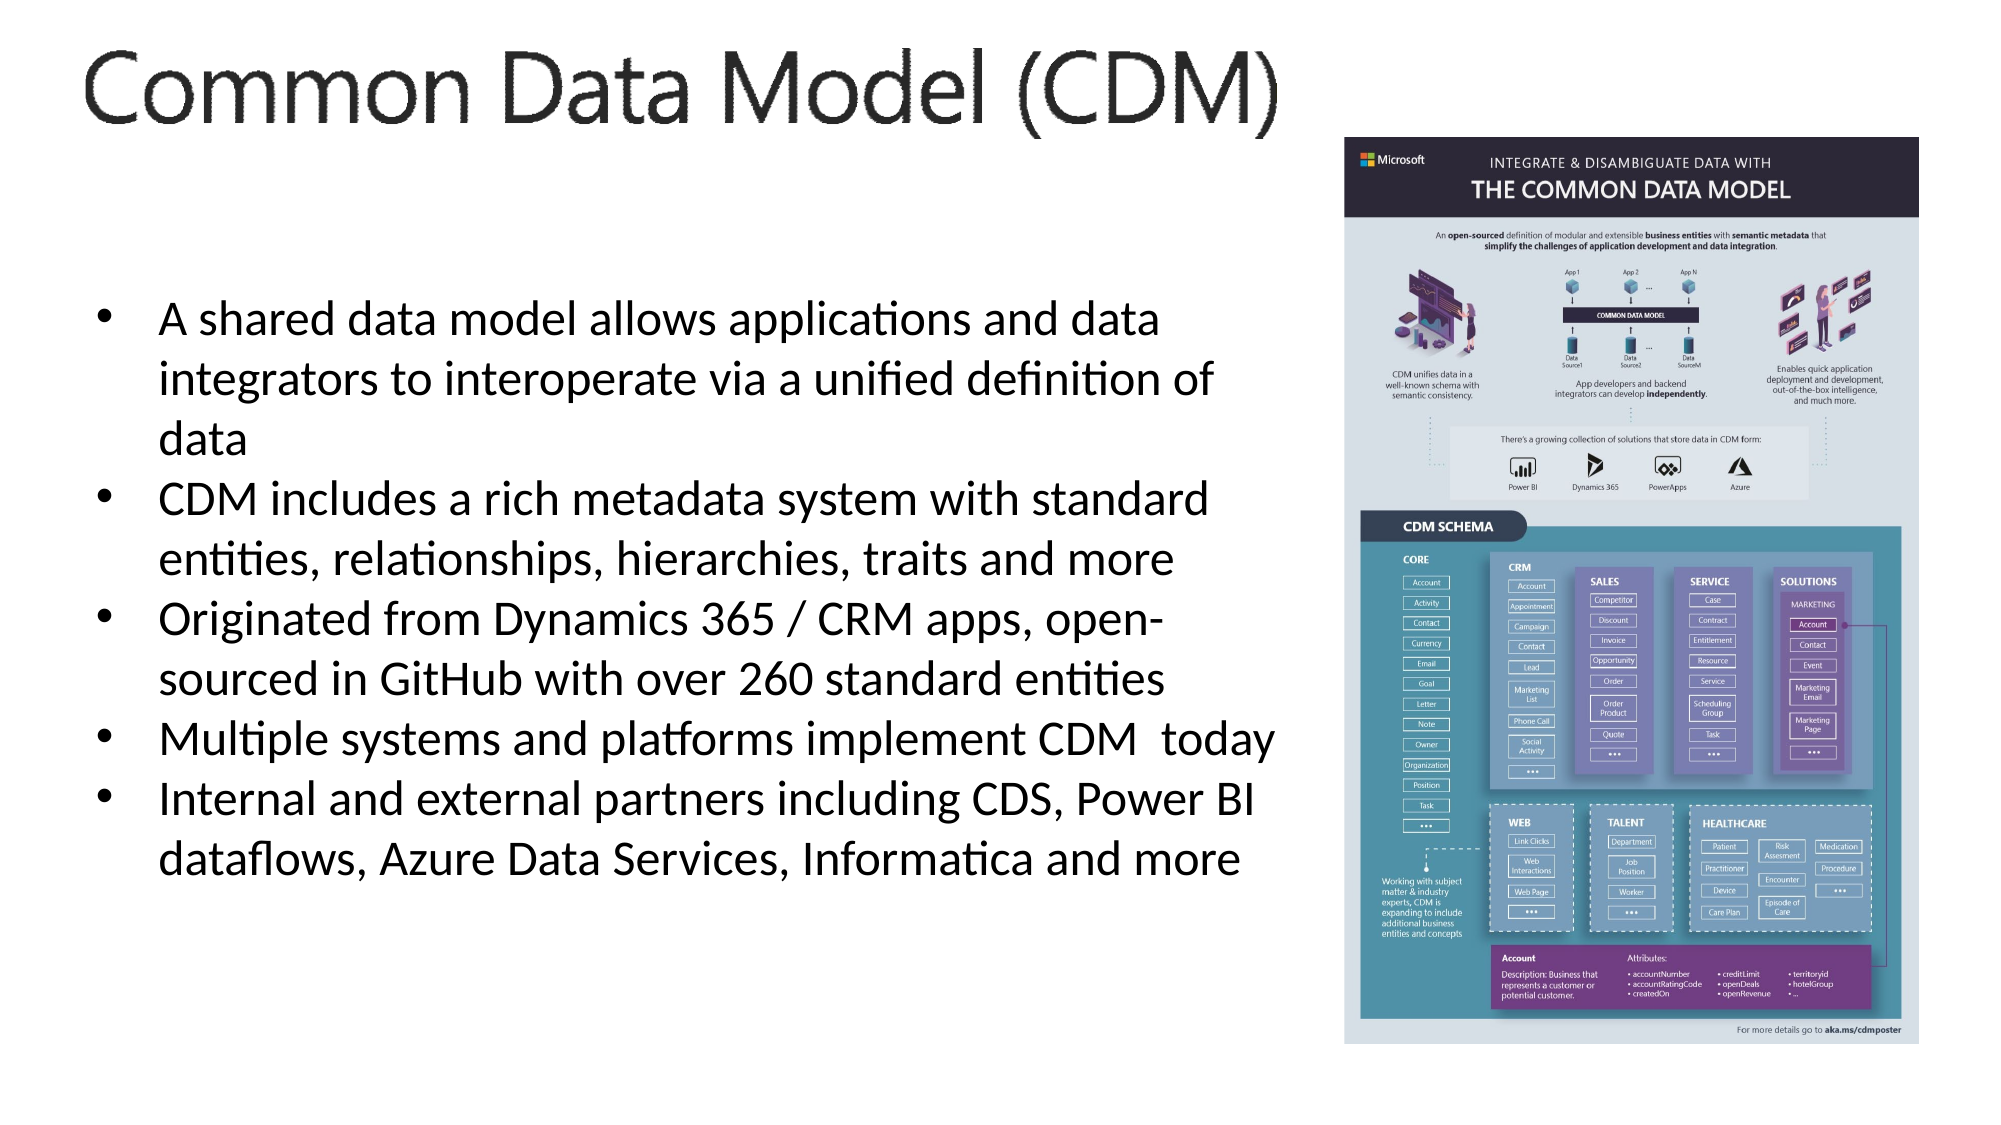

A shared data model allows applications and data  integrators to interoperate via a unified definition of  data
CDM includes a rich metadata system with standard  entities, relationships, hierarchies, traits and more
Originated from Dynamics 365 / CRM apps, open-  sourced in GitHub with over 260 standard entities
Multiple systems and platforms implement CDM  today
Internal and external partners including CDS, Power BI  dataflows, Azure Data Services, Informatica and more